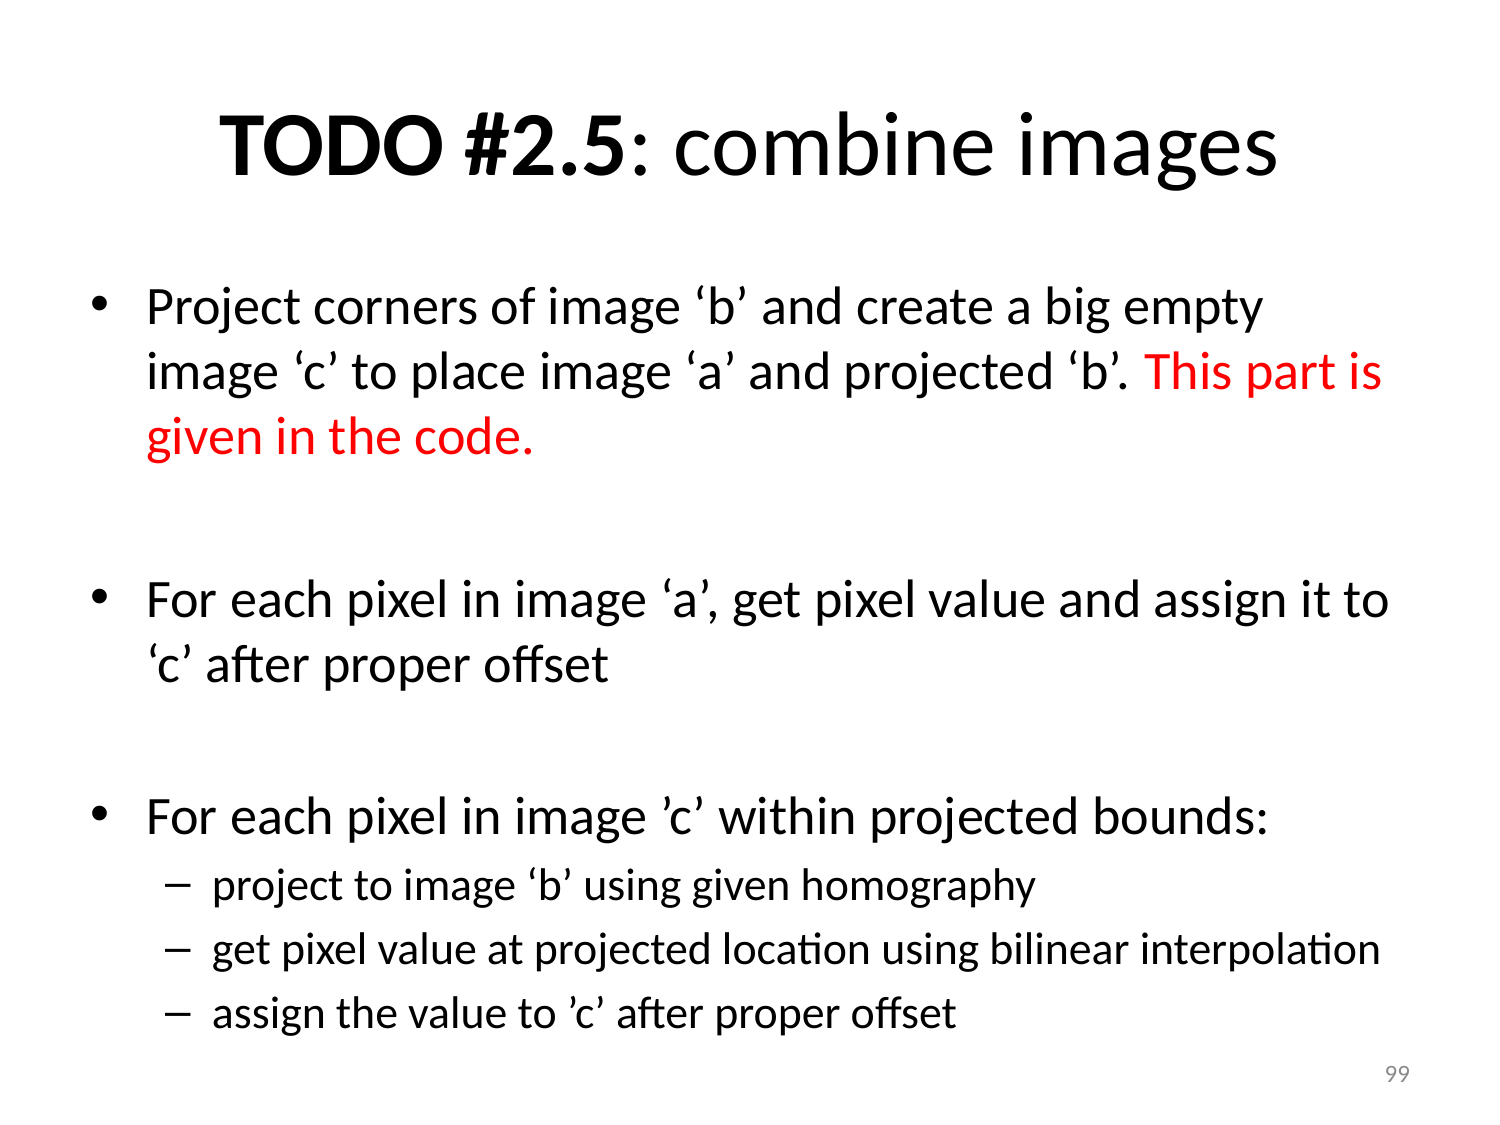

# TODO #2.5: combine images
Project corners of image ‘b’ and create a big empty image ‘c’ to place image ‘a’ and projected ‘b’. This part is given in the code.

For each pixel in image ‘a’, get pixel value and assign it to ‘c’ after proper offset

For each pixel in image ’c’ within projected bounds:
project to image ‘b’ using given homography
get pixel value at projected location using bilinear interpolation
assign the value to ’c’ after proper offset
99